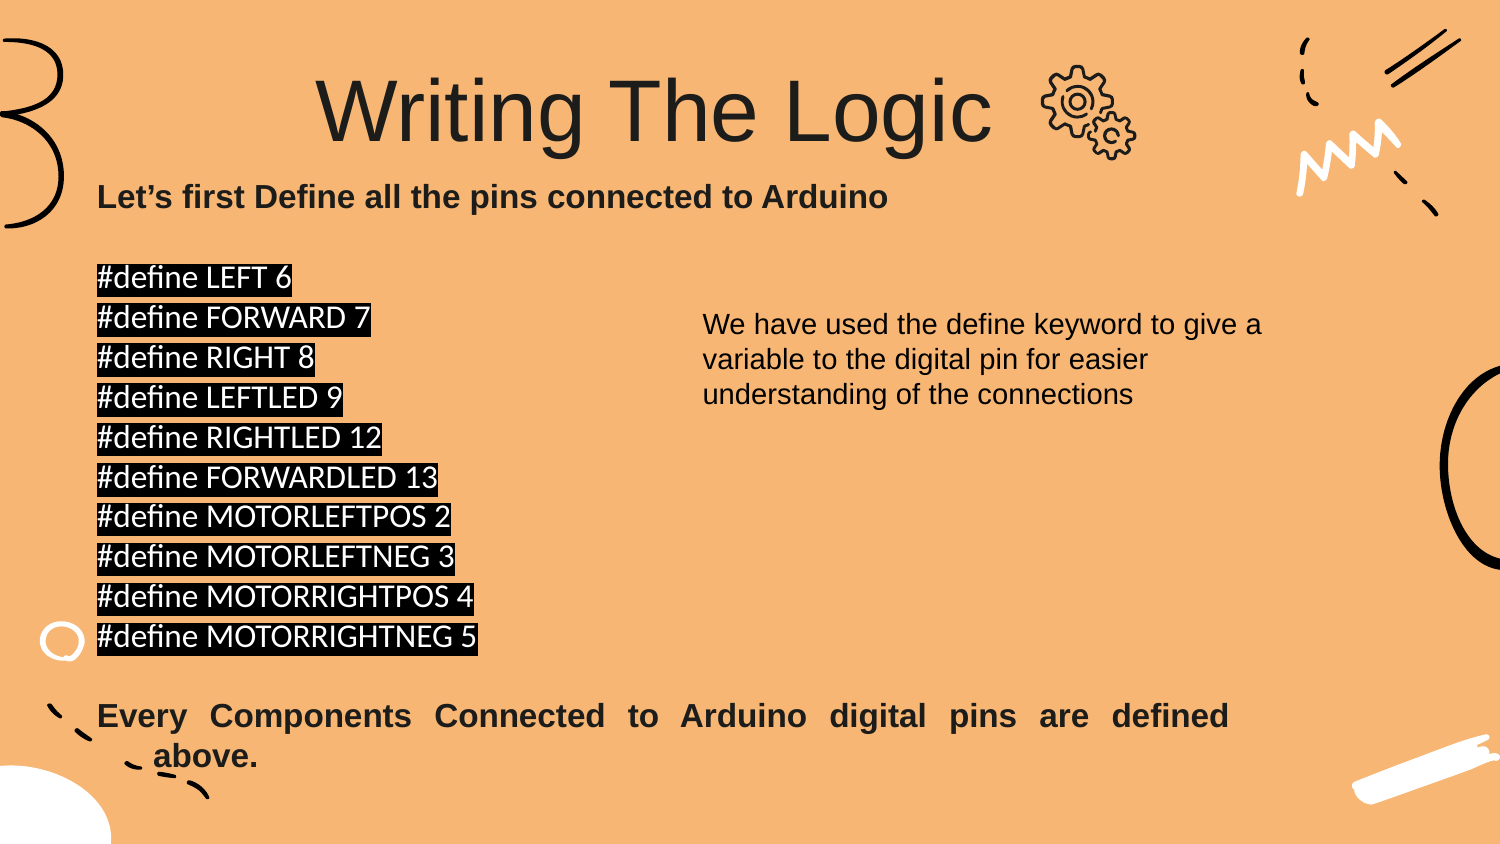

# Writing The Logic

Let’s first Define all the pins connected to Arduino

#define LEFT 6
#define FORWARD 7
#define RIGHT 8
#define LEFTLED 9
#define RIGHTLED 12
#define FORWARDLED 13
#define MOTORLEFTPOS 2
#define MOTORLEFTNEG 3
#define MOTORRIGHTPOS 4
#define MOTORRIGHTNEG 5

Every Components Connected to Arduino digital pins are defined above.
We have used the define keyword to give a variable to the digital pin for easier understanding of the connections